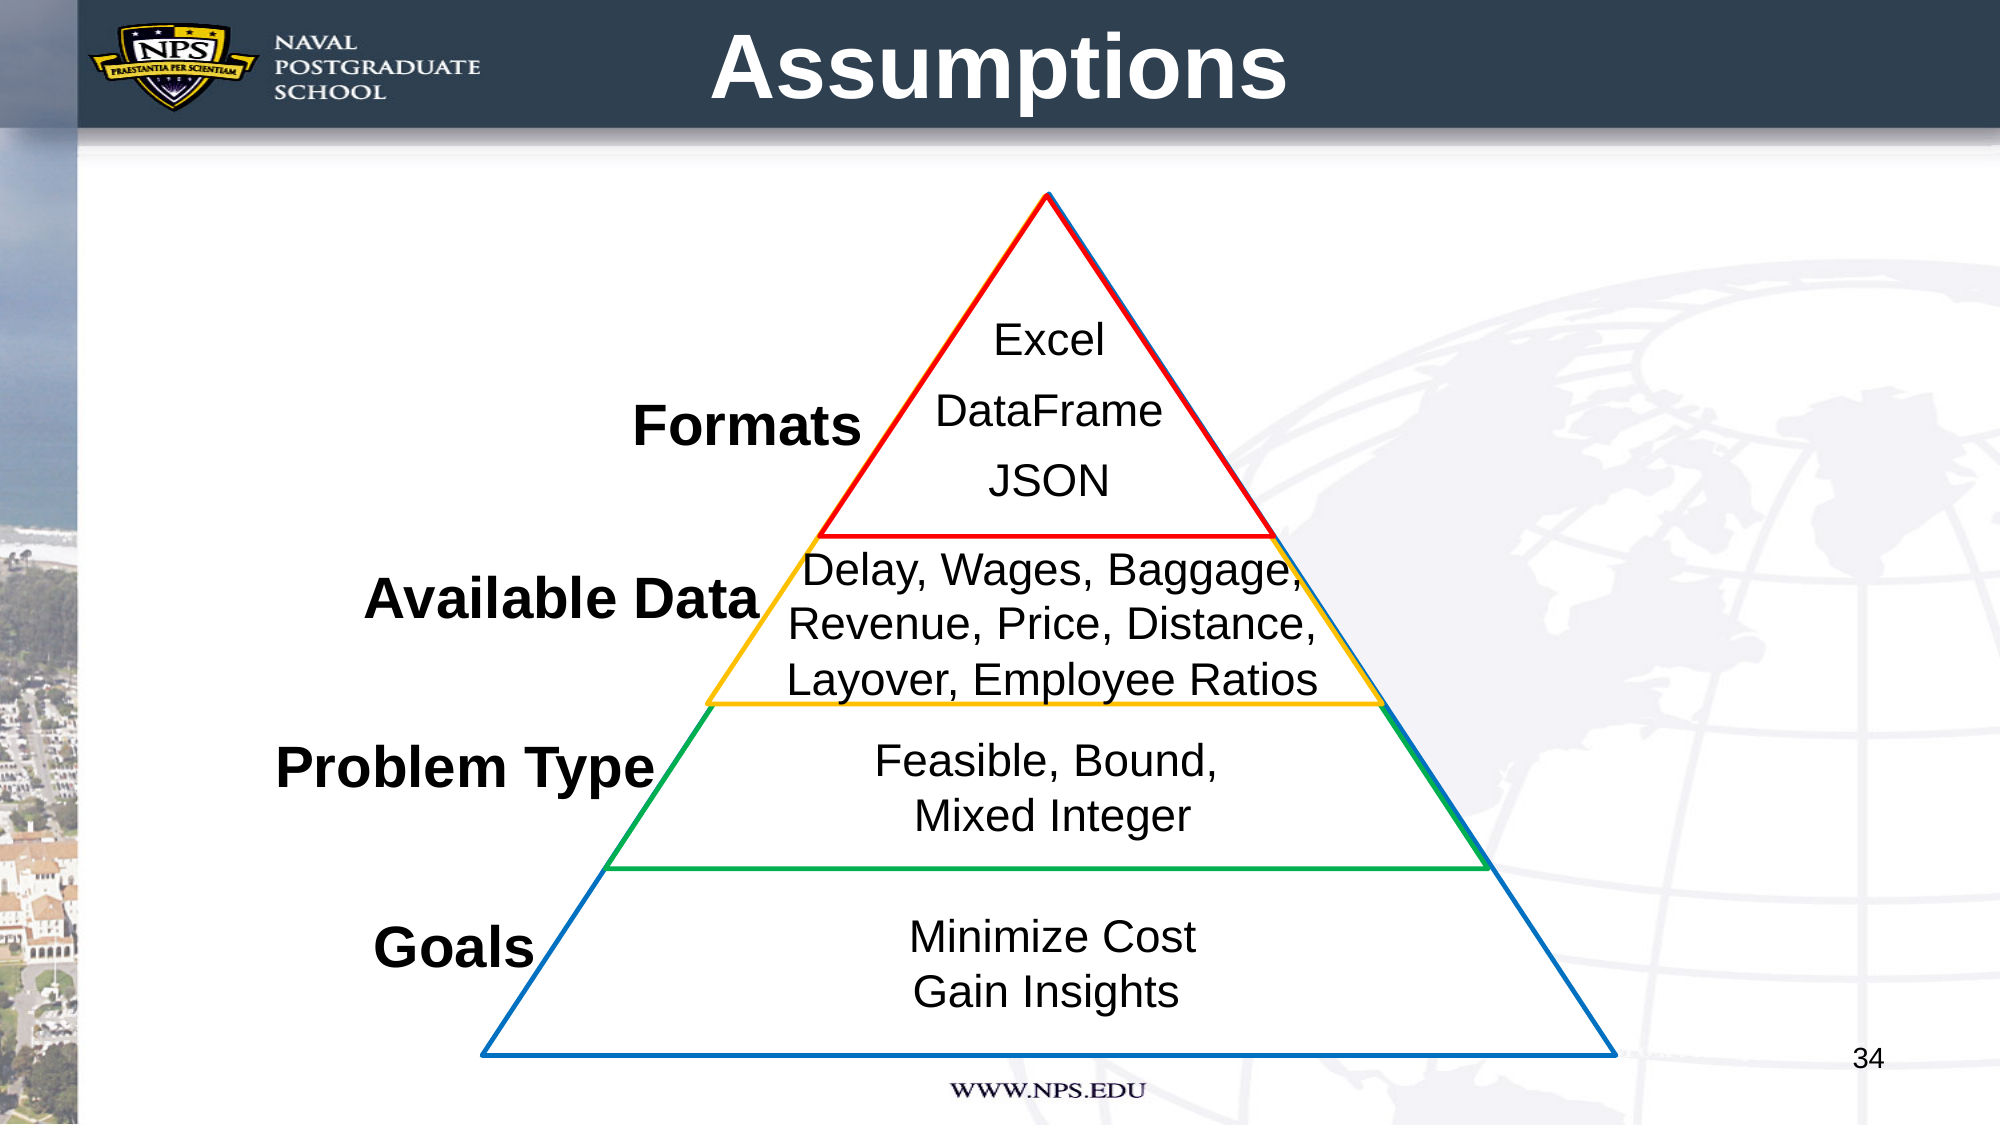

Assumptions

Excel
DataFrame
JSON
Formats
Delay, Wages, Baggage, Revenue, Price, Distance,
Layover, Employee Ratios
Available Data
Feasible, Bound,
Mixed Integer
Problem Type
Minimize Cost
Gain Insights
Goals
34